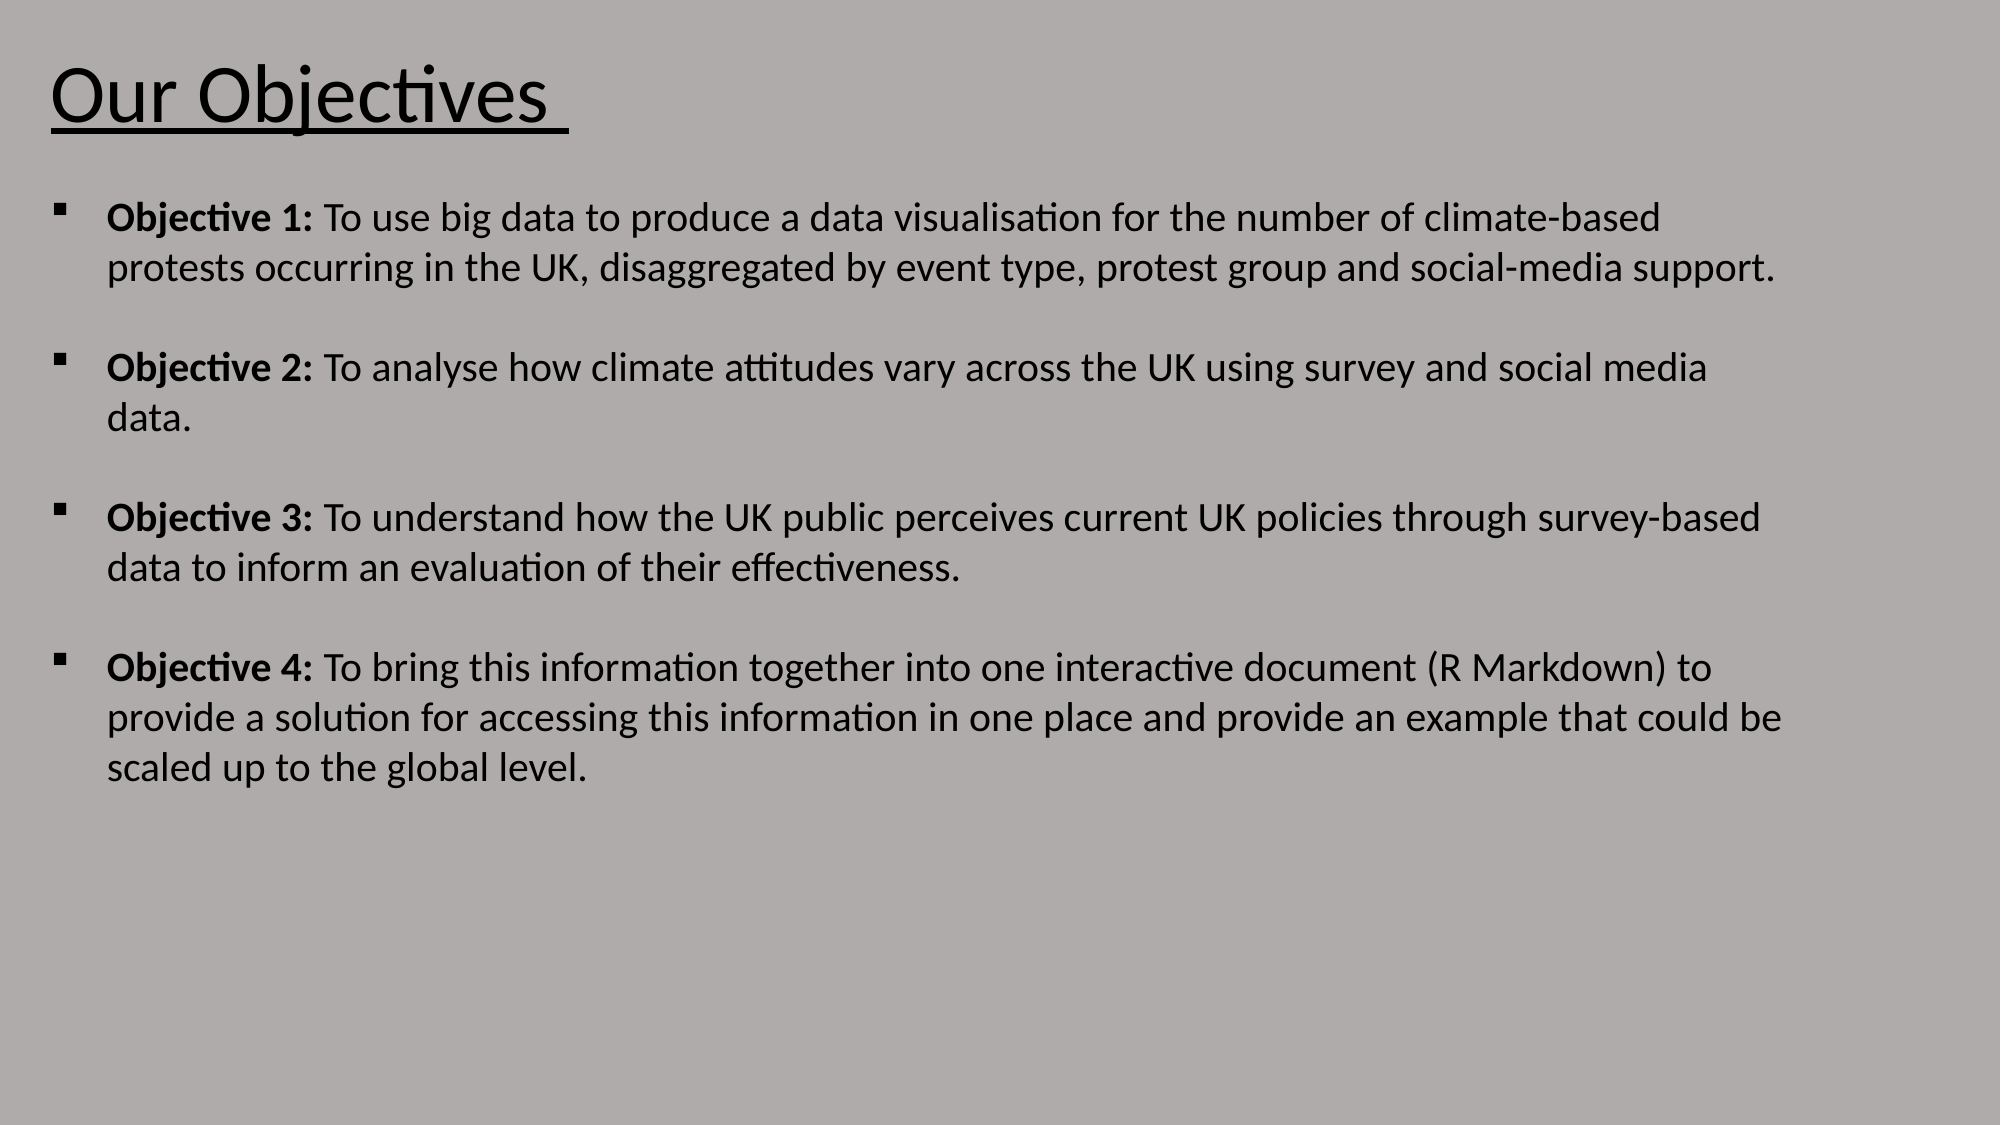

Our Objectives
Objective 1: To use big data to produce a data visualisation for the number of climate-based protests occurring in the UK, disaggregated by event type, protest group and social-media support.

Objective 2: To analyse how climate attitudes vary across the UK using survey and social media data.

Objective 3: To understand how the UK public perceives current UK policies through survey-based data to inform an evaluation of their effectiveness.

Objective 4: To bring this information together into one interactive document (R Markdown) to provide a solution for accessing this information in one place and provide an example that could be scaled up to the global level.